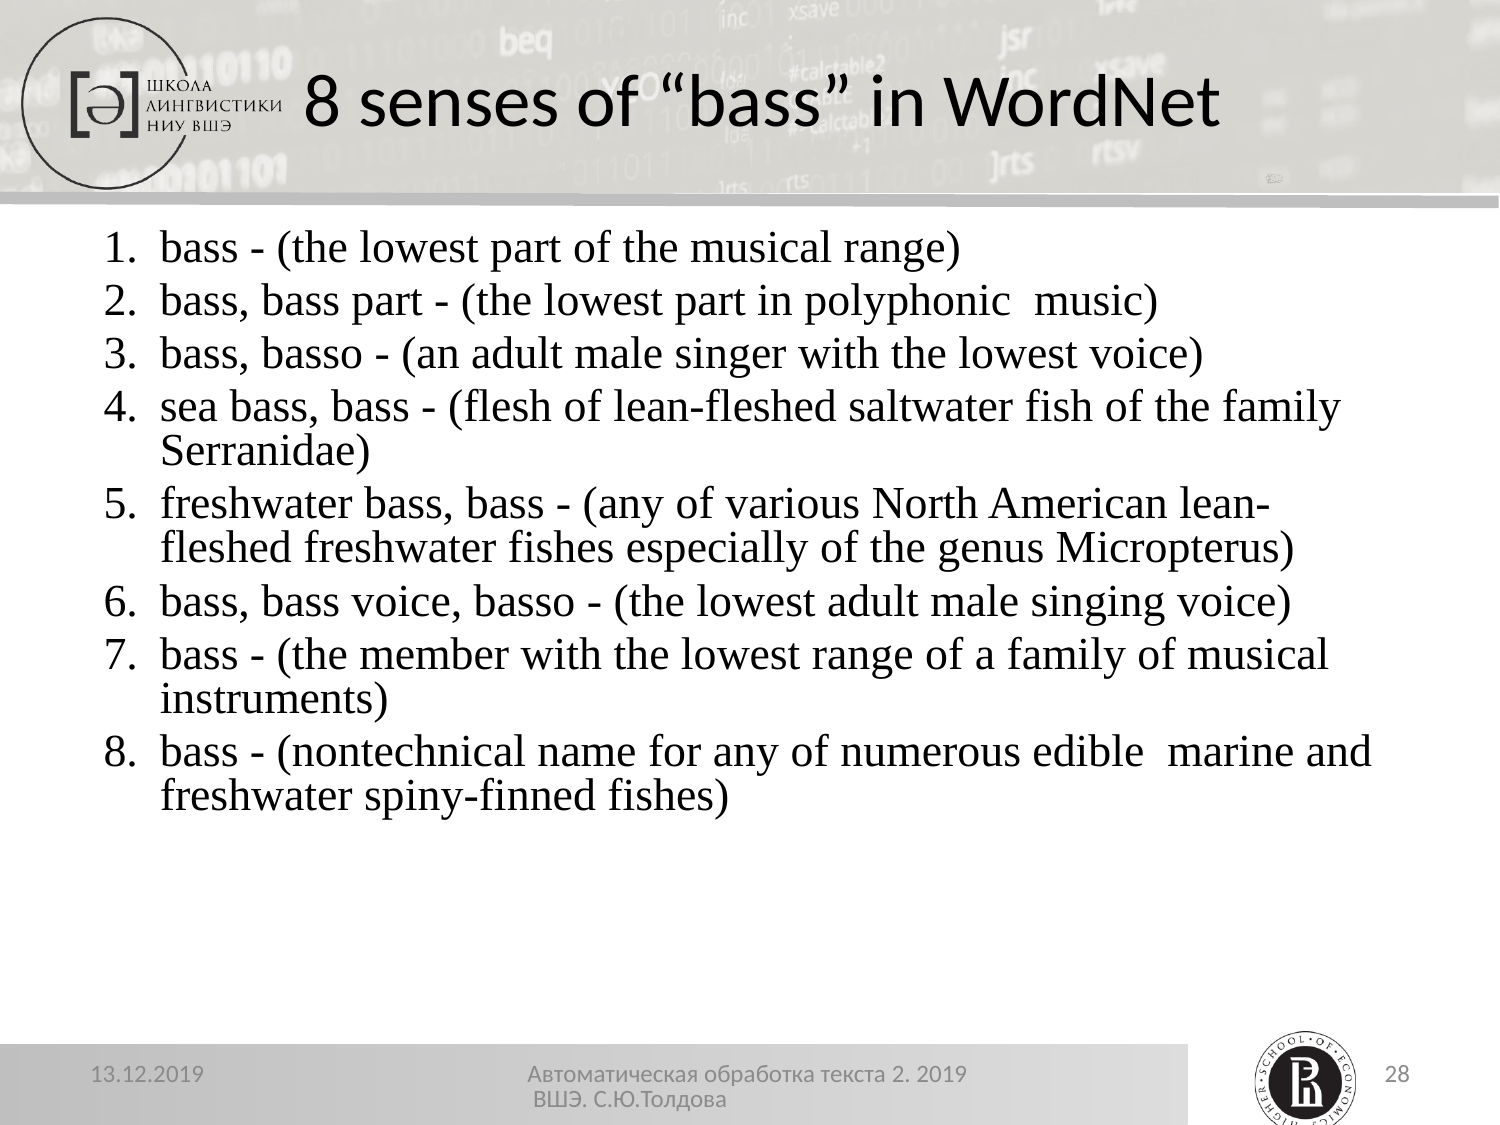

# 8 senses of “bass” in WordNet
bass - (the lowest part of the musical range)
bass, bass part - (the lowest part in polyphonic  music)
bass, basso - (an adult male singer with the lowest voice)
sea bass, bass - (flesh of lean-fleshed saltwater fish of the family Serranidae)
freshwater bass, bass - (any of various North American lean-fleshed freshwater fishes especially of the genus Micropterus)
bass, bass voice, basso - (the lowest adult male singing voice)
bass - (the member with the lowest range of a family of musical instruments)
bass - (nontechnical name for any of numerous edible  marine and freshwater spiny-finned fishes)

13.12.2019
Автоматическая обработка текста 2. 2019 ВШЭ. С.Ю.Толдова
28